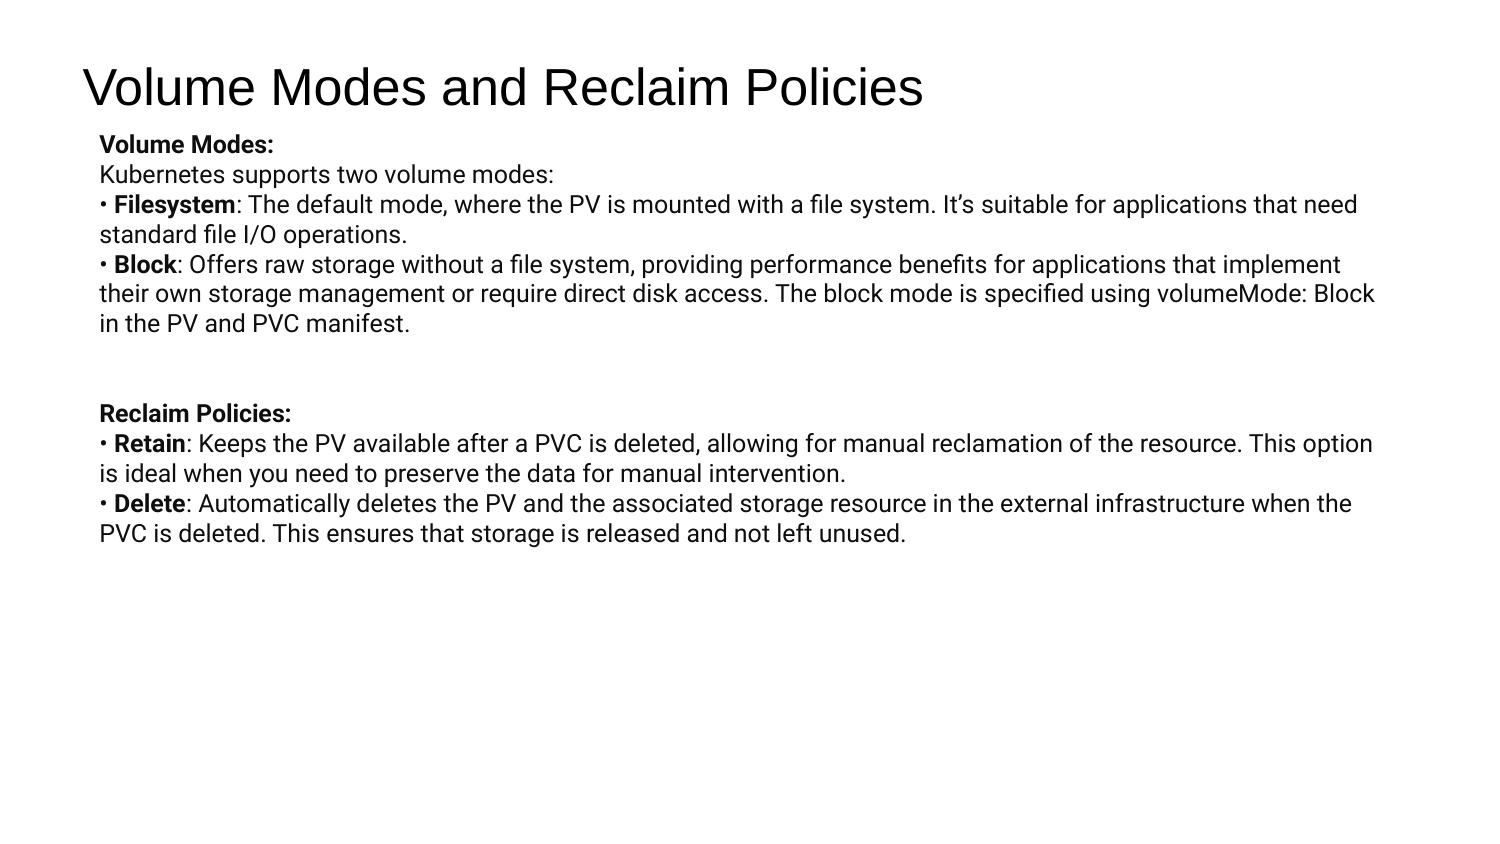

# Volume Modes and Reclaim Policies
Volume Modes:
Kubernetes supports two volume modes:
• Filesystem: The default mode, where the PV is mounted with a file system. It’s suitable for applications that need standard file I/O operations.
• Block: Offers raw storage without a file system, providing performance benefits for applications that implement their own storage management or require direct disk access. The block mode is specified using volumeMode: Block in the PV and PVC manifest.

Reclaim Policies:
• Retain: Keeps the PV available after a PVC is deleted, allowing for manual reclamation of the resource. This option is ideal when you need to preserve the data for manual intervention.
• Delete: Automatically deletes the PV and the associated storage resource in the external infrastructure when the PVC is deleted. This ensures that storage is released and not left unused.